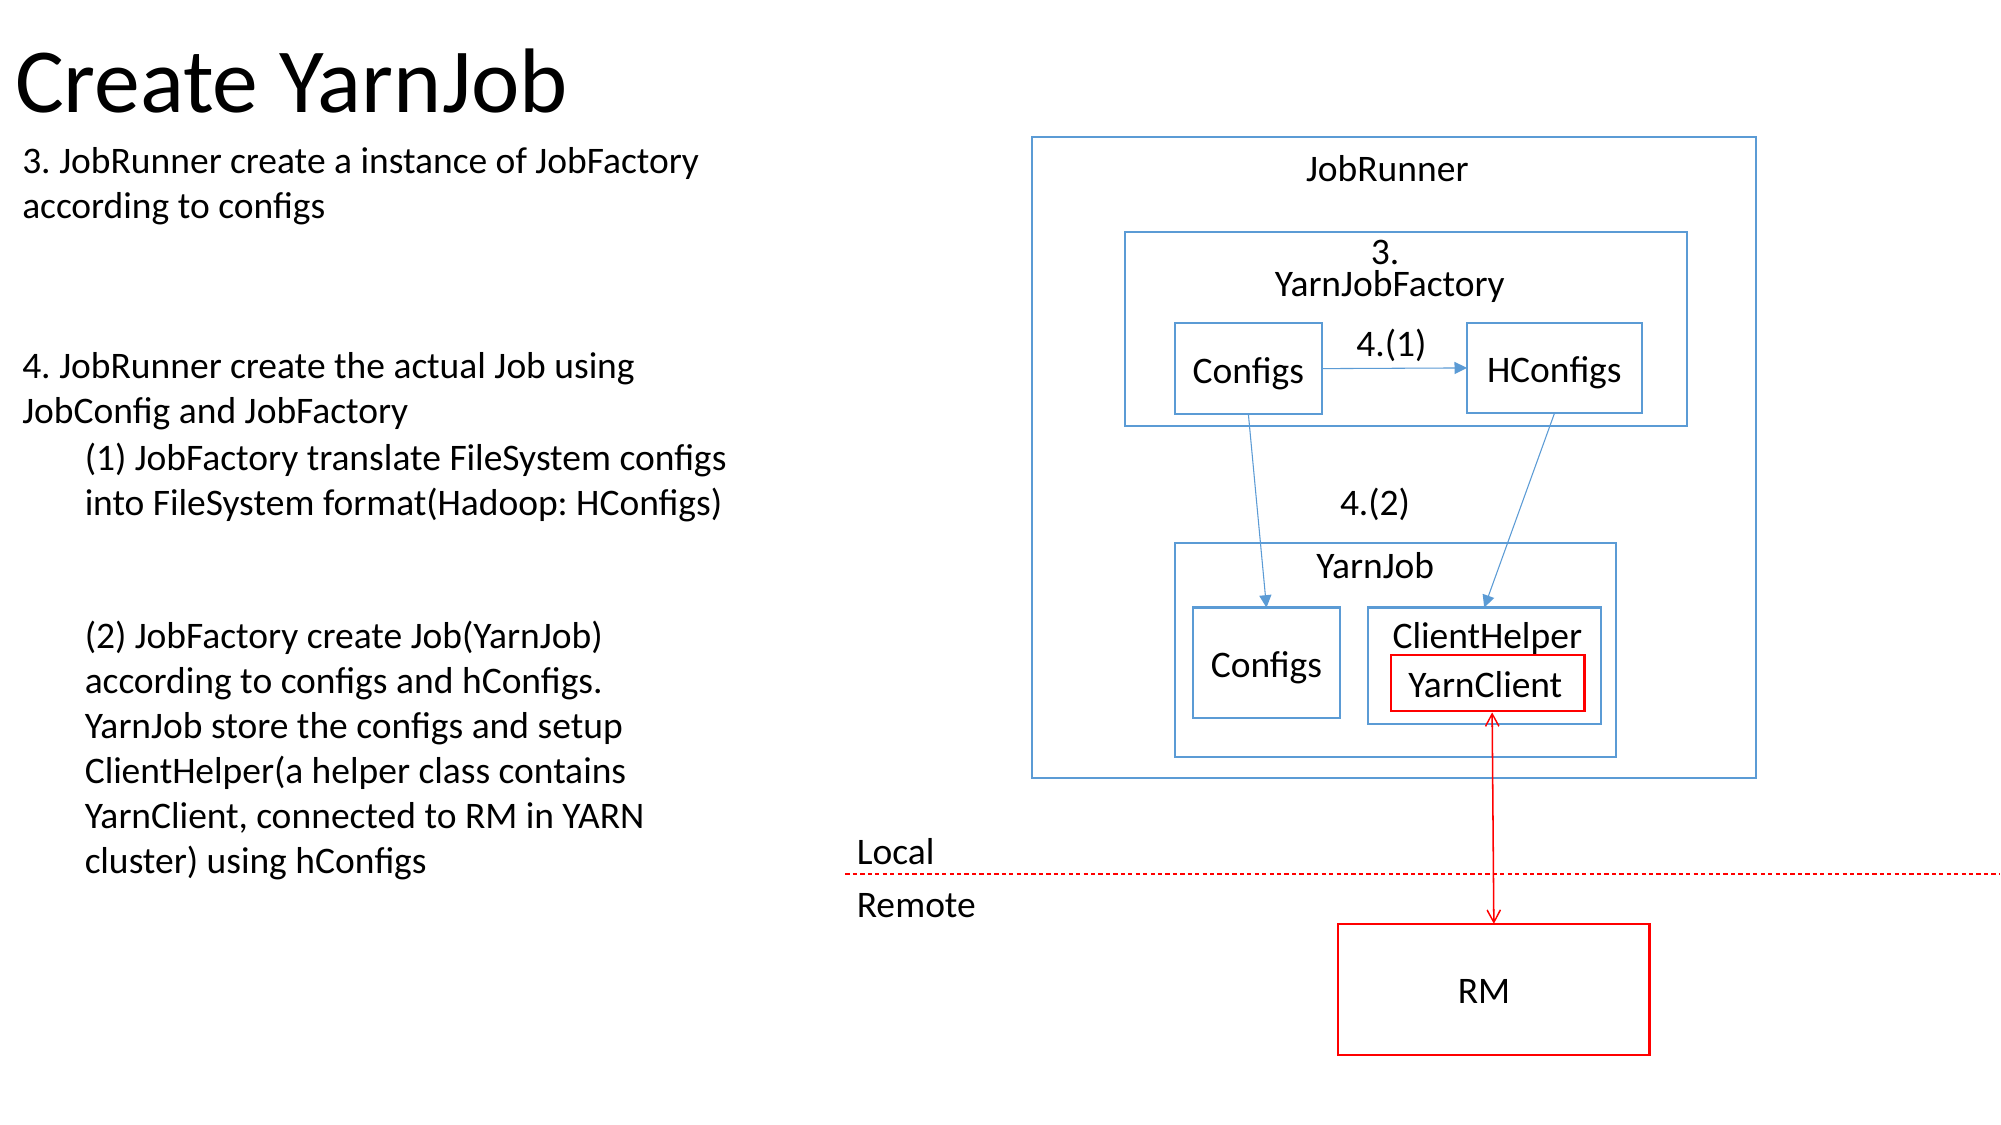

# Create YarnJob
3. JobRunner create a instance of JobFactory according to configs

JobRunner
3.

YarnJobFactory
4.(1)
HConfigs
Configs
4. JobRunner create the actual Job using JobConfig and JobFactory
(1) JobFactory translate FileSystem configs into FileSystem format(Hadoop: HConfigs)
4.(2)
YarnJob

(2) JobFactory create Job(YarnJob) according to configs and hConfigs.
YarnJob store the configs and setup ClientHelper(a helper class contains YarnClient, connected to RM in YARN cluster) using hConfigs

ClientHelper
Configs

YarnClient

Local
Remote

RM